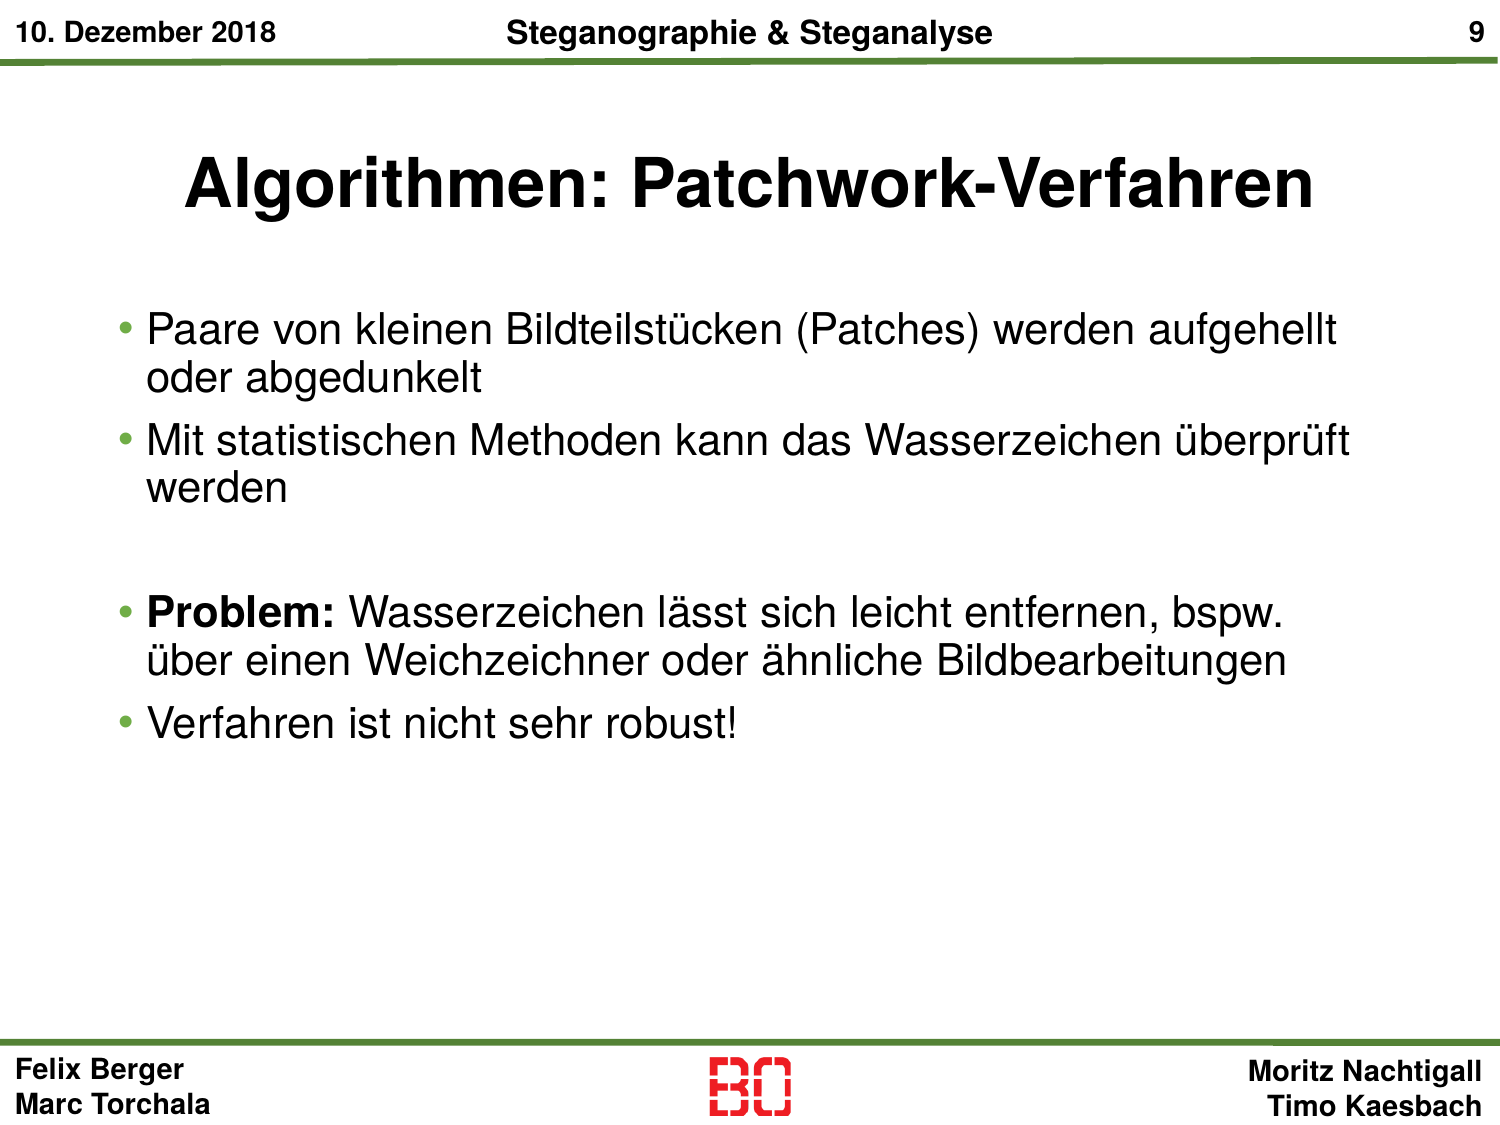

# Algorithmen: Patchwork-Verfahren
Paare von kleinen Bildteilstücken (Patches) werden aufgehellt oder abgedunkelt
Mit statistischen Methoden kann das Wasserzeichen überprüft werden

Problem: Wasserzeichen lässt sich leicht entfernen, bspw. über einen Weichzeichner oder ähnliche Bildbearbeitungen
Verfahren ist nicht sehr robust!